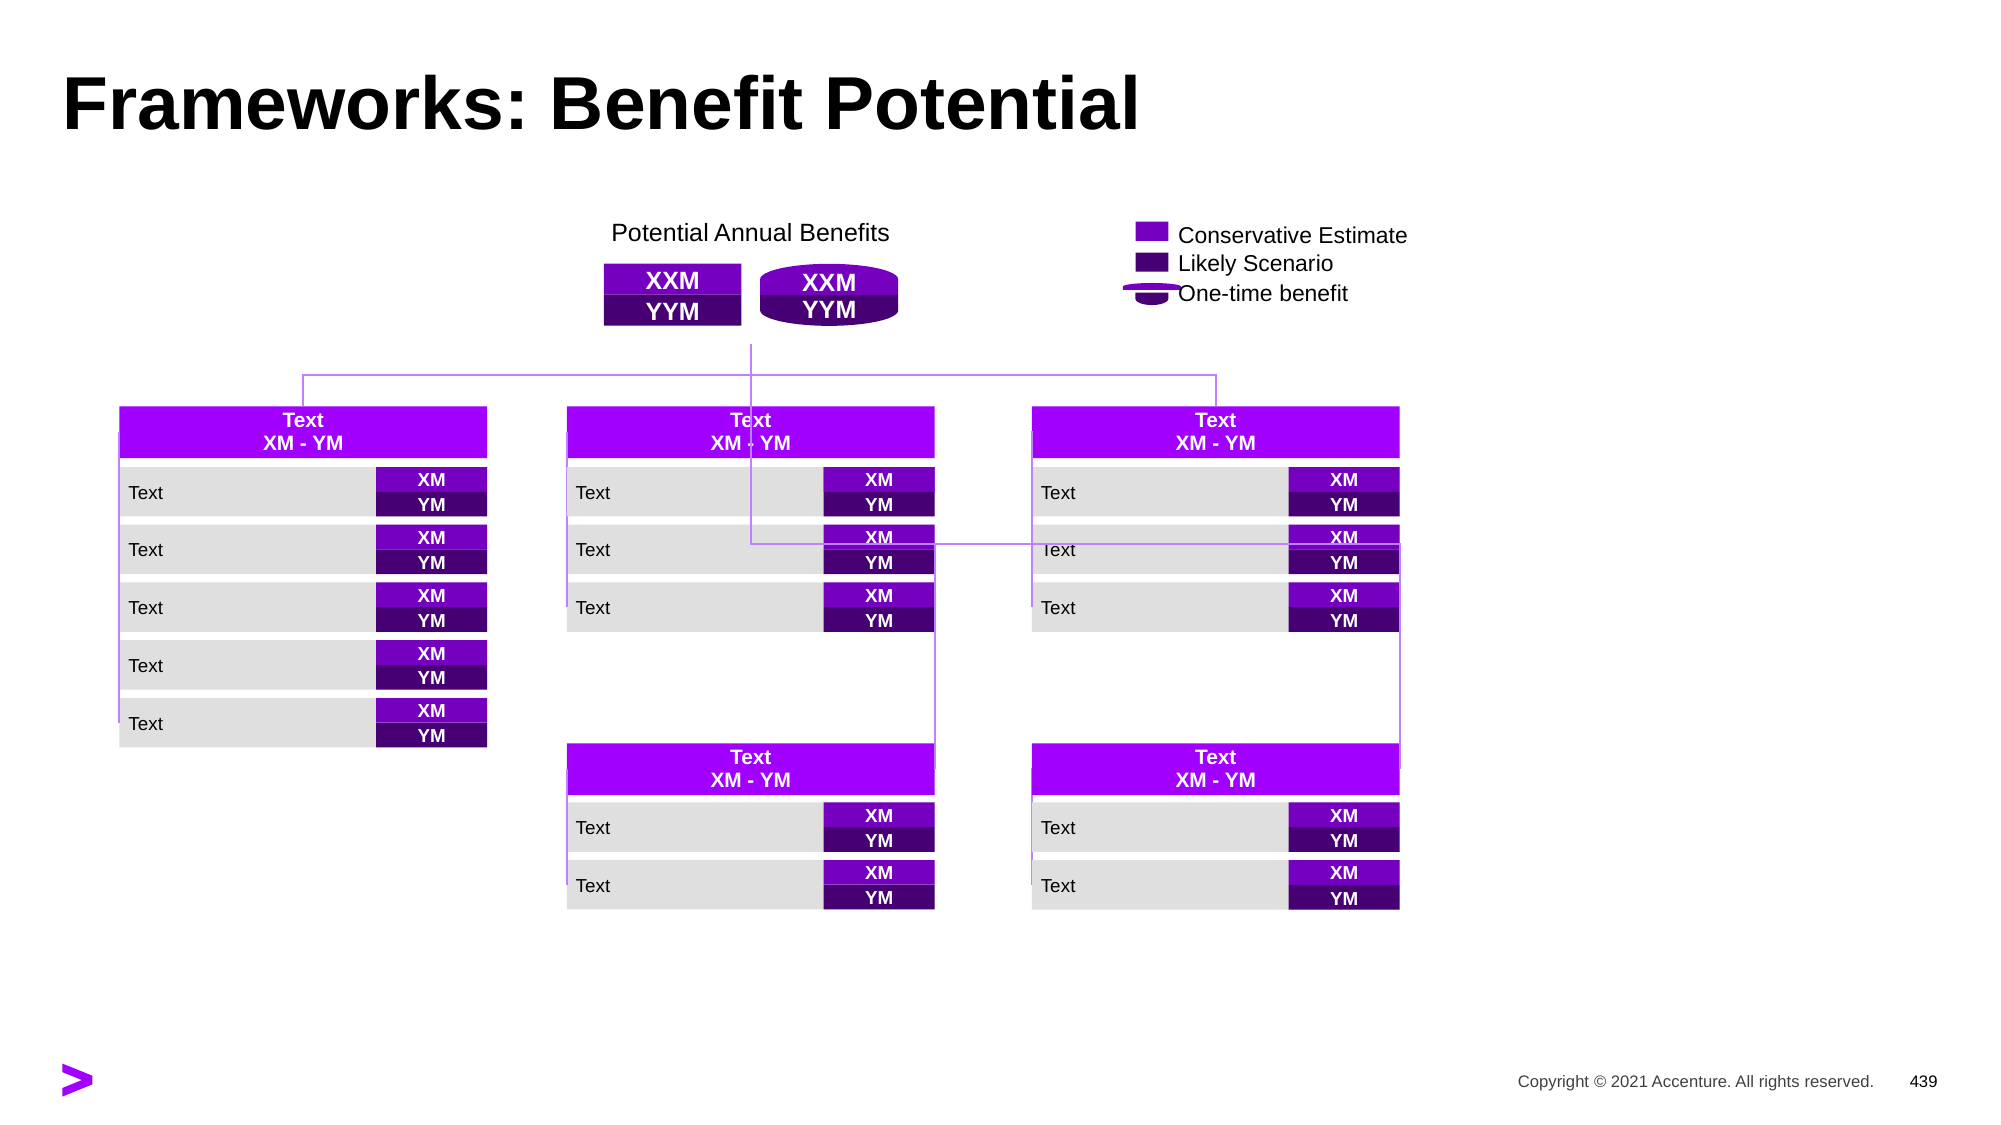

# Frameworks: Benefit Potential
Potential Annual Benefits
XXM
Conservative Estimate

Likely Scenario

One-time benefit
YYM
XXM
YYM

Text
XM - YM
Text
XM
YM
XM
Text
XM
YM
Text
XM
YM
Text
XM - YM
Text
XM
YM
Text
XM
YM
Text
XM
YM
Text
XM
YM
Text
XM
YM
Text
XM - YM
Text
XM
YM
Text
XM
YM
Text
XM
YM
Text
XM - YM
Text
XM
YM
Text
XM
YM
Text
XM - YM
Text
XM
YM
XM
Text
YM
Copyright © 2021 Accenture. All rights reserved.
439